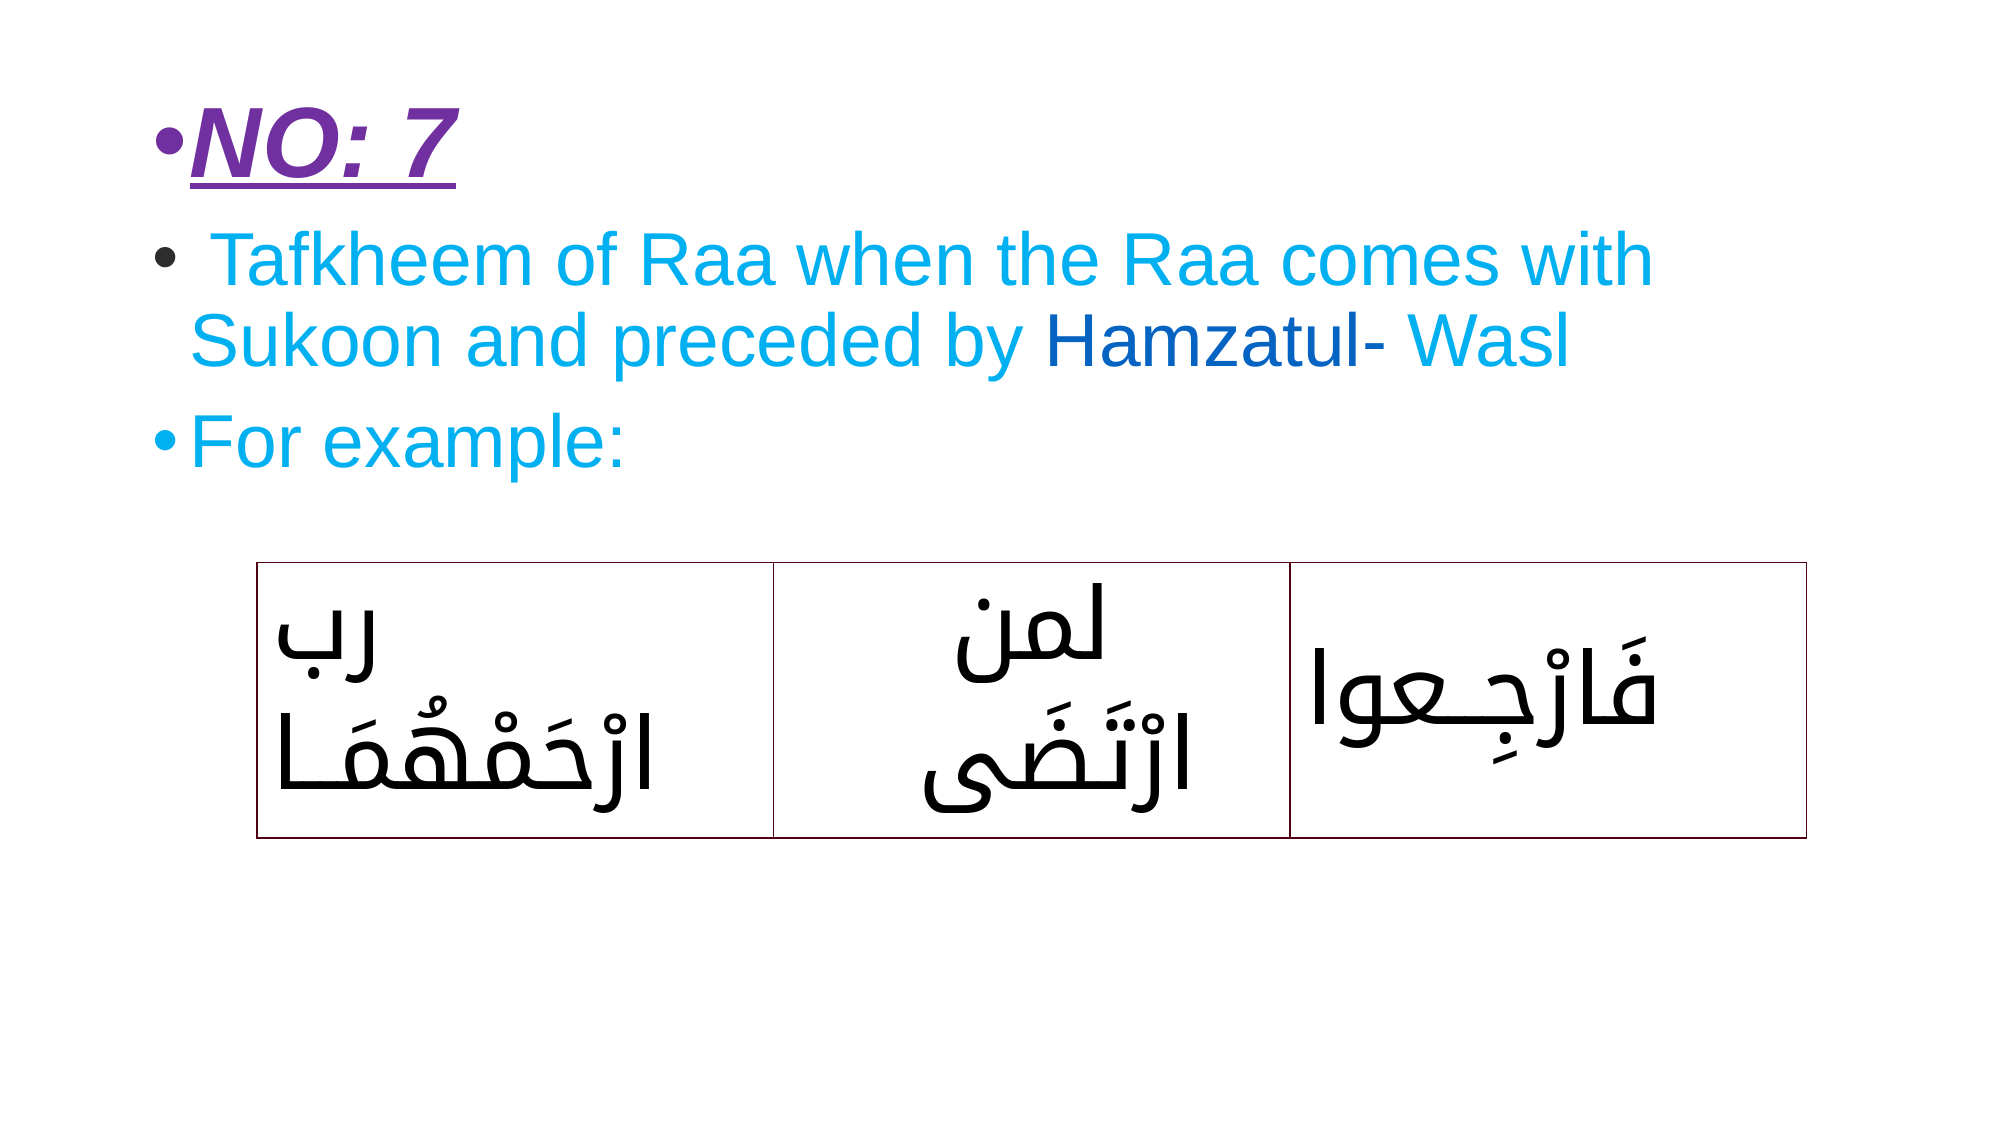

NO: 7
 Tafkheem of Raa when the Raa comes with Sukoon and preceded by Hamzatul- Wasl
For example:

| رب ارْحَمْهُمَــا | لمن ارْتَضَى | فَارْجِــعوا |
| --- | --- | --- |